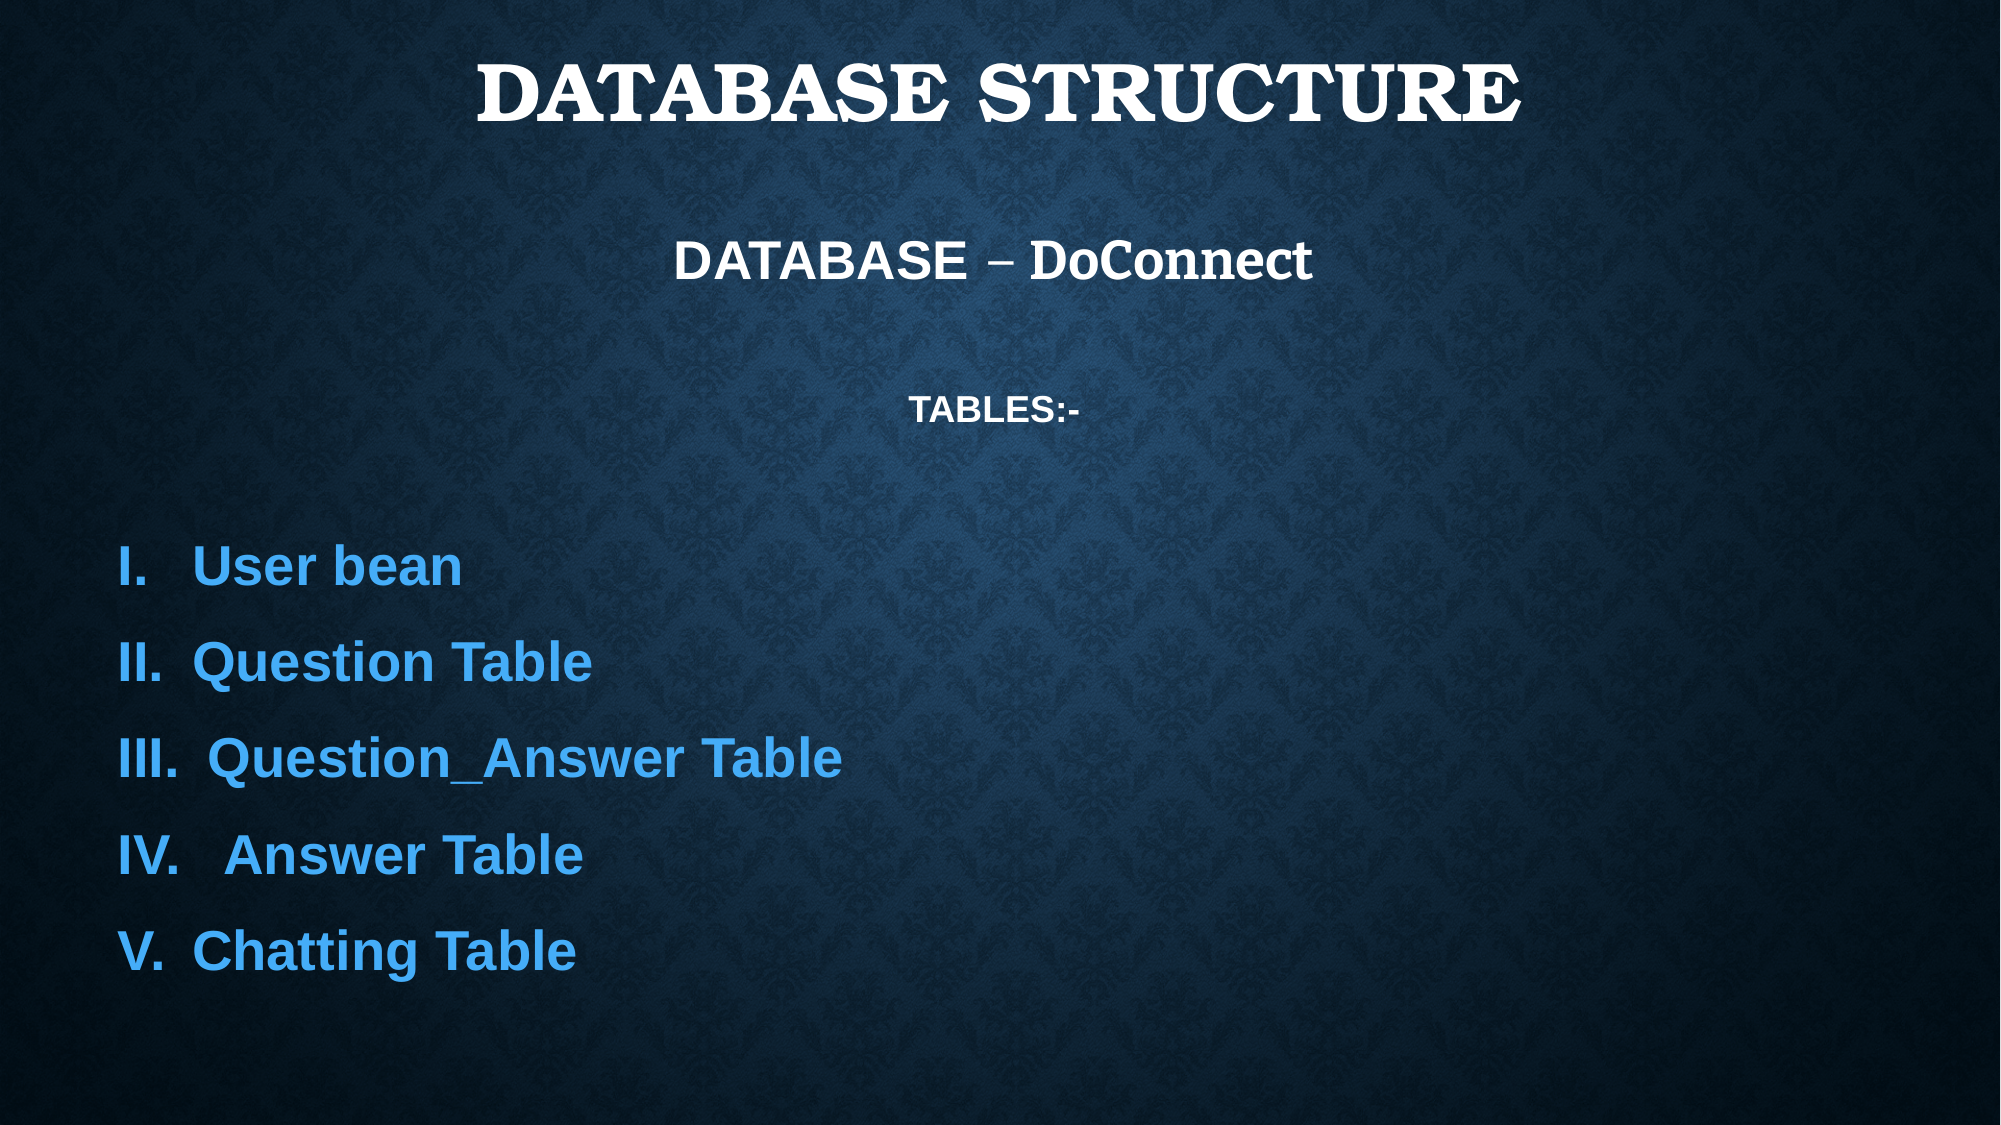

# DATABASE STRUCTURE
DATABASE – DoConnect

TABLES:-

User bean
Question Table
 Question_Answer Table
  Answer Table
Chatting Table